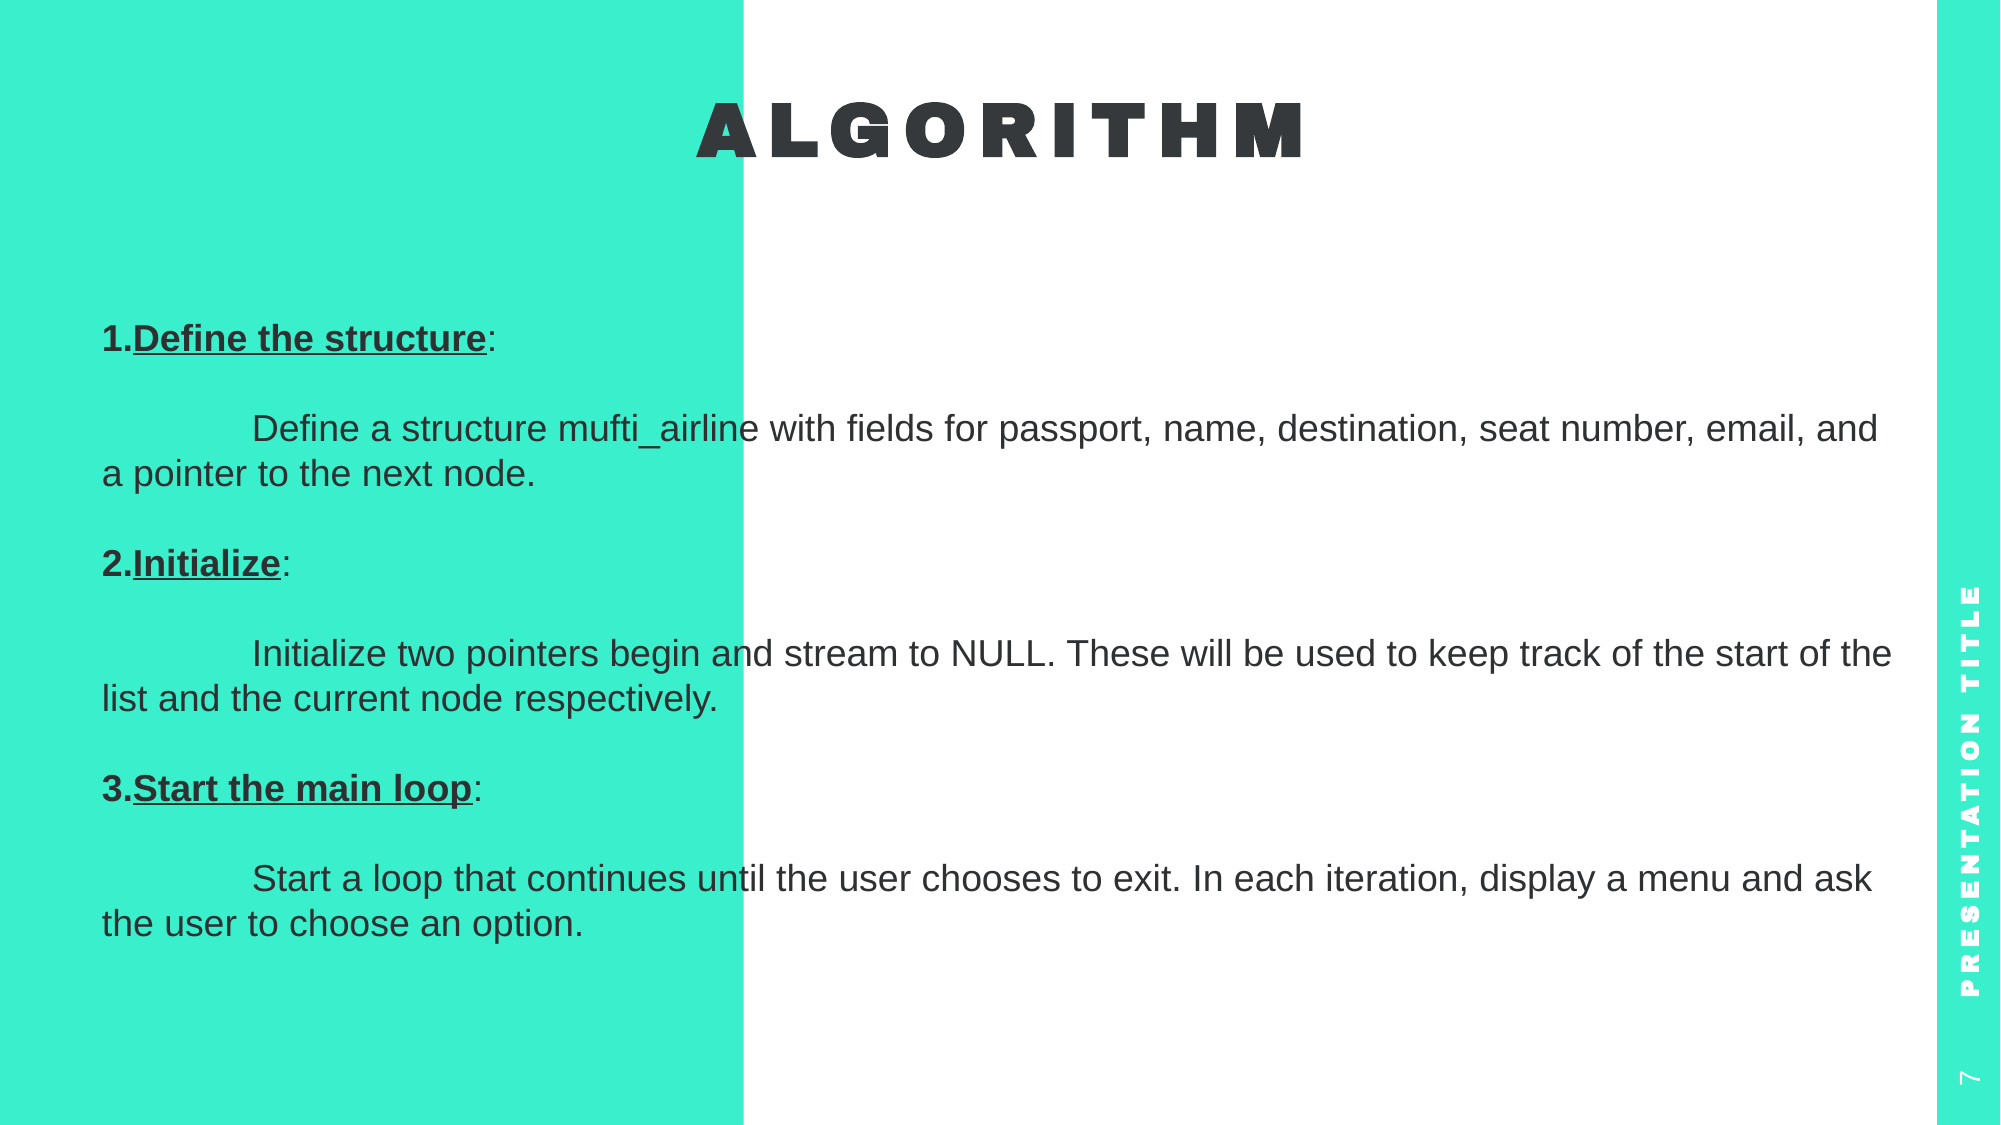

# ALGORITHM

Define the structure:

	Define a structure mufti_airline with fields for passport, name, destination, seat number, email, and a pointer to the next node.

Initialize:

	Initialize two pointers begin and stream to NULL. These will be used to keep track of the start of the list and the current node respectively.

Start the main loop:

	Start a loop that continues until the user chooses to exit. In each iteration, display a menu and ask the user to choose an option.
Presentation Title

7